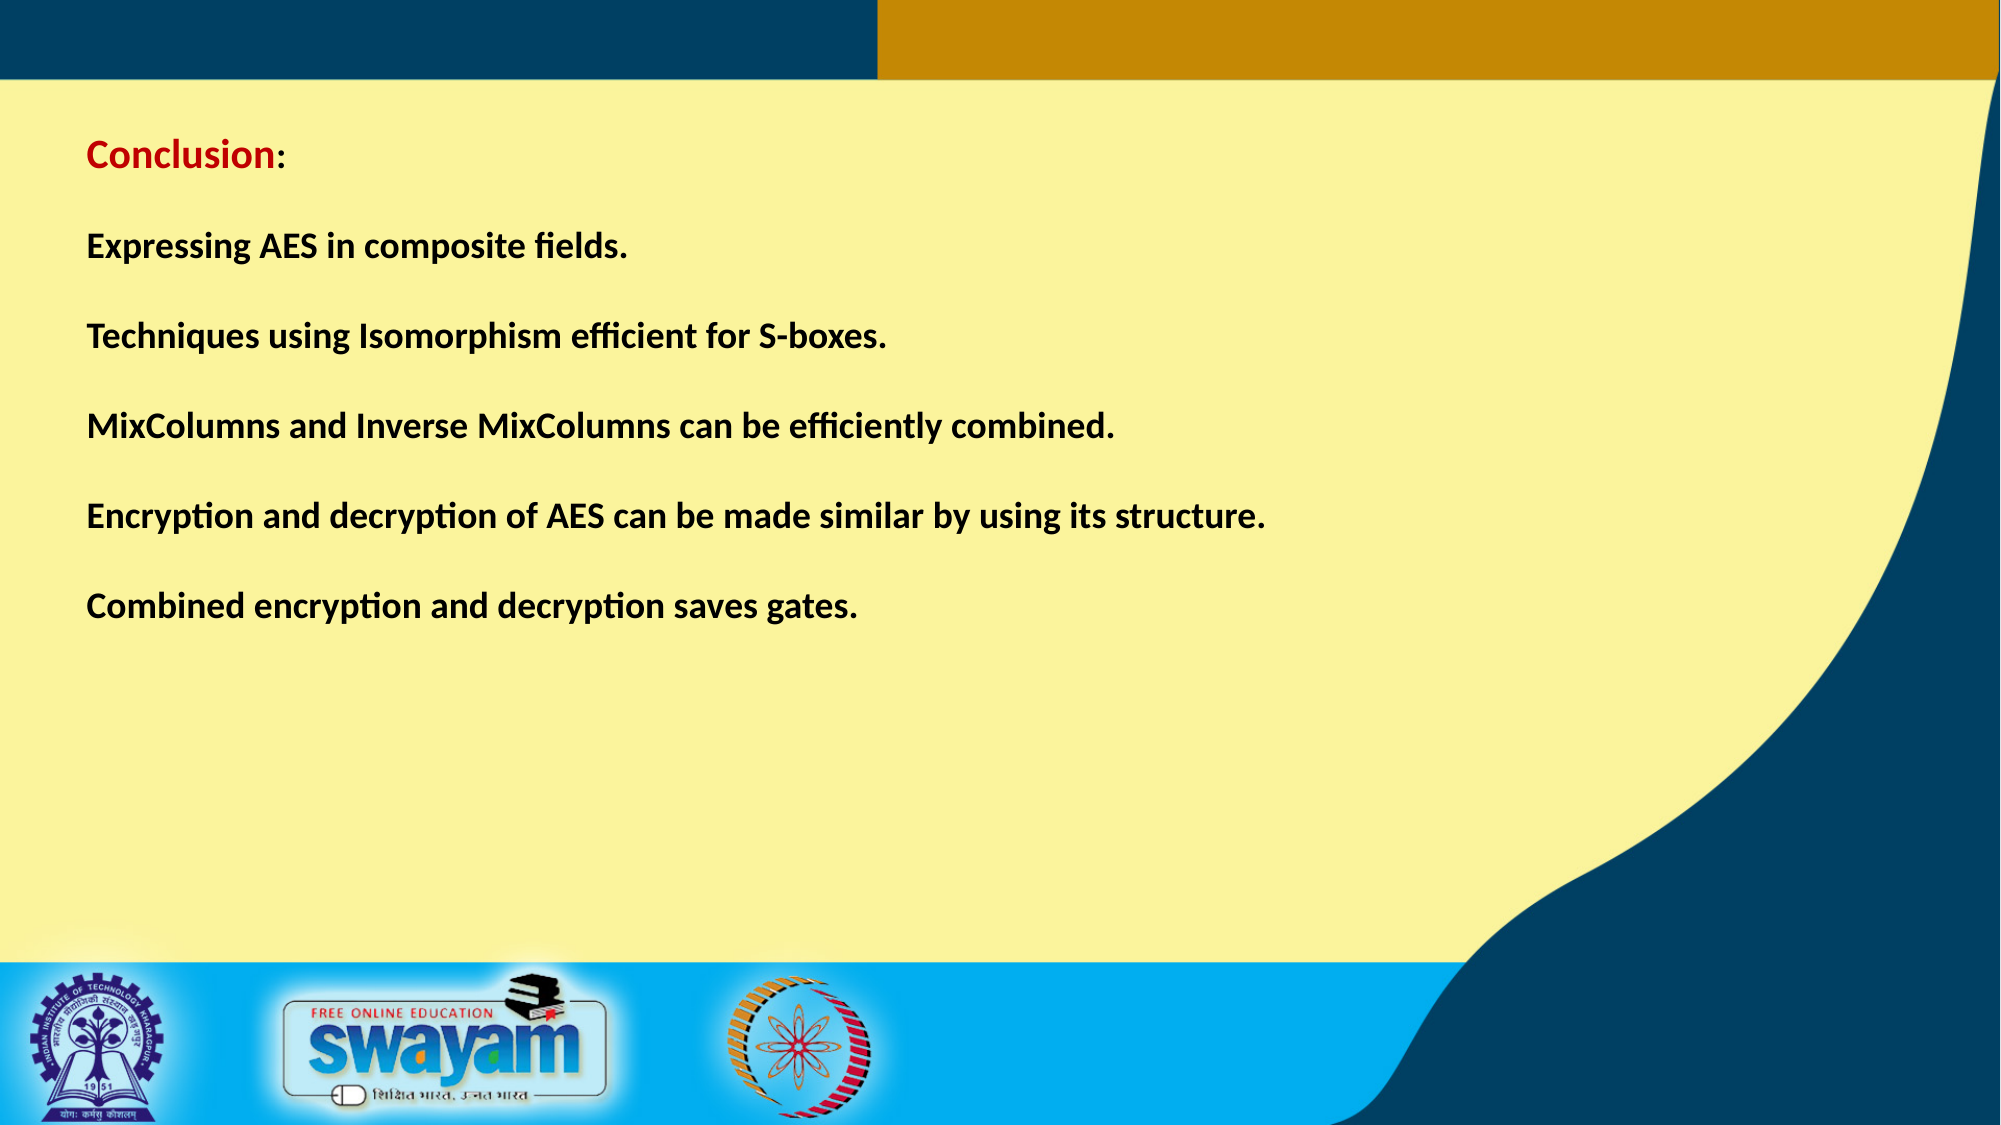

Conclusion:
Expressing AES in composite fields.
Techniques using Isomorphism efficient for S-boxes.
MixColumns and Inverse MixColumns can be efficiently combined.
Encryption and decryption of AES can be made similar by using its structure.
Combined encryption and decryption saves gates.